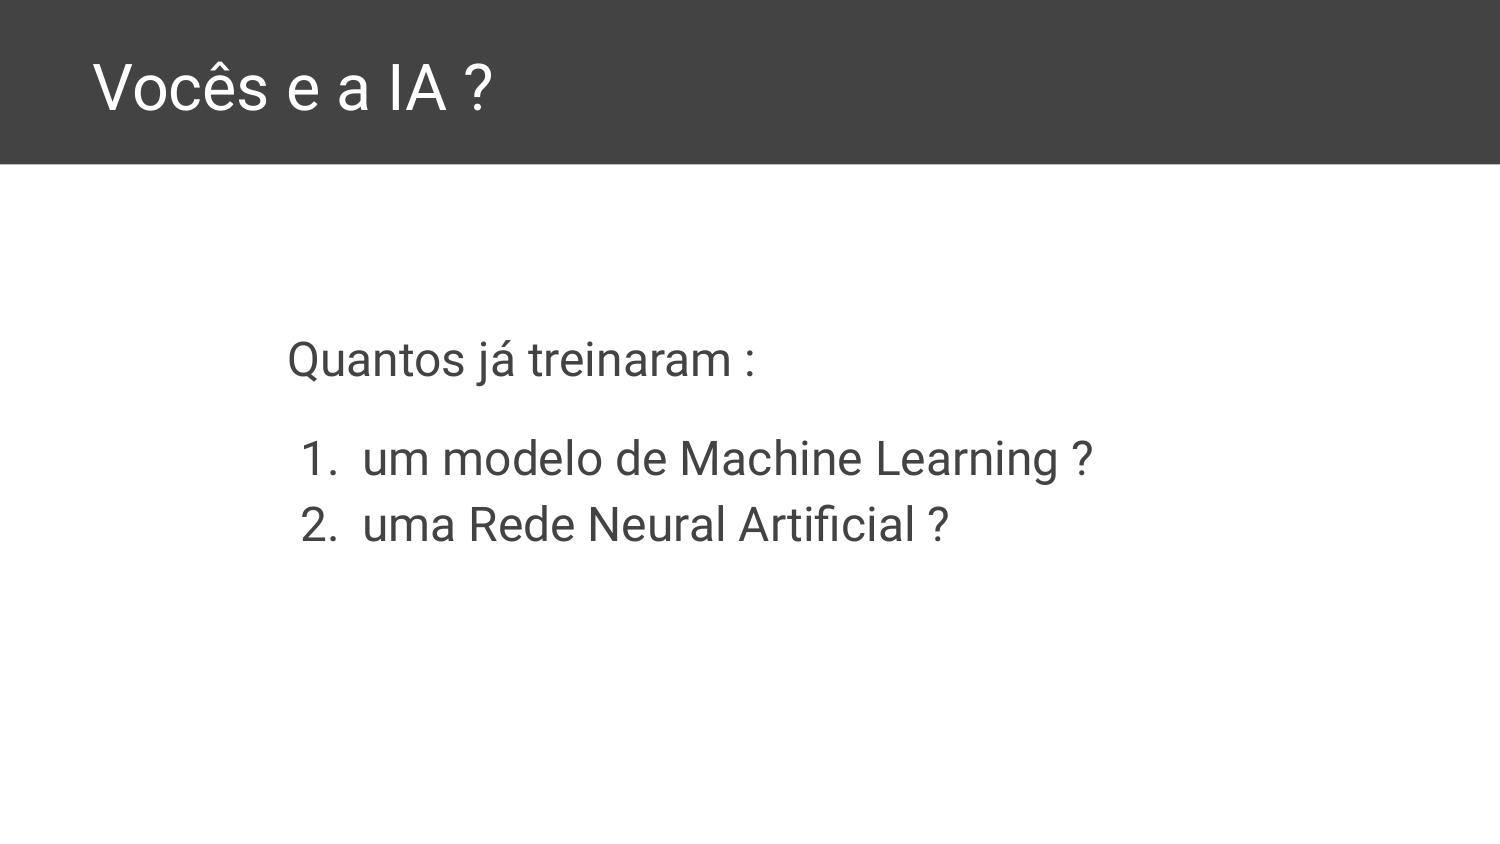

# Vocês e a IA ?
Quantos já treinaram :
um modelo de Machine Learning ?
uma Rede Neural Artificial ?